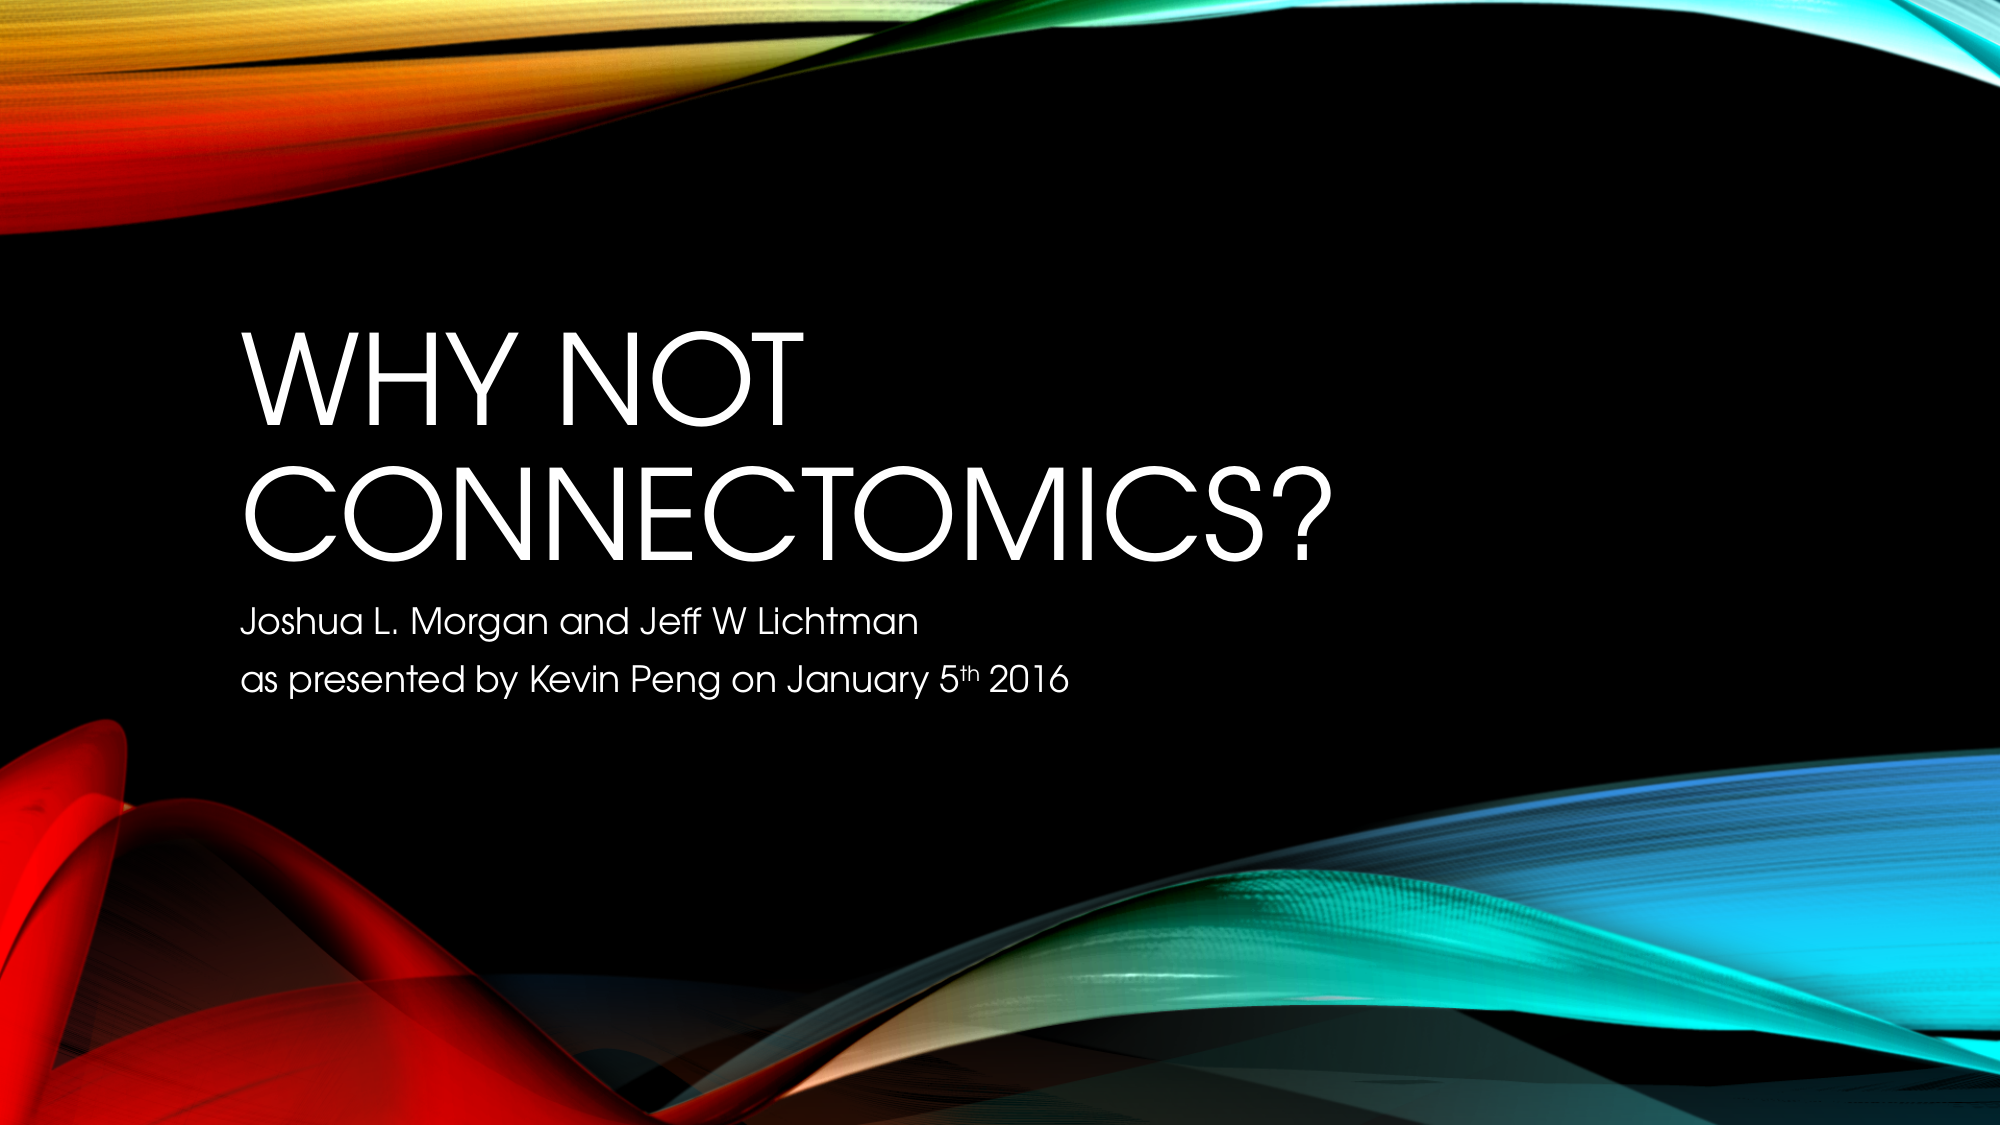

# Why Not Connectomics?
Joshua L. Morgan and Jeff W Lichtman
as presented by Kevin Peng on January 5th 2016